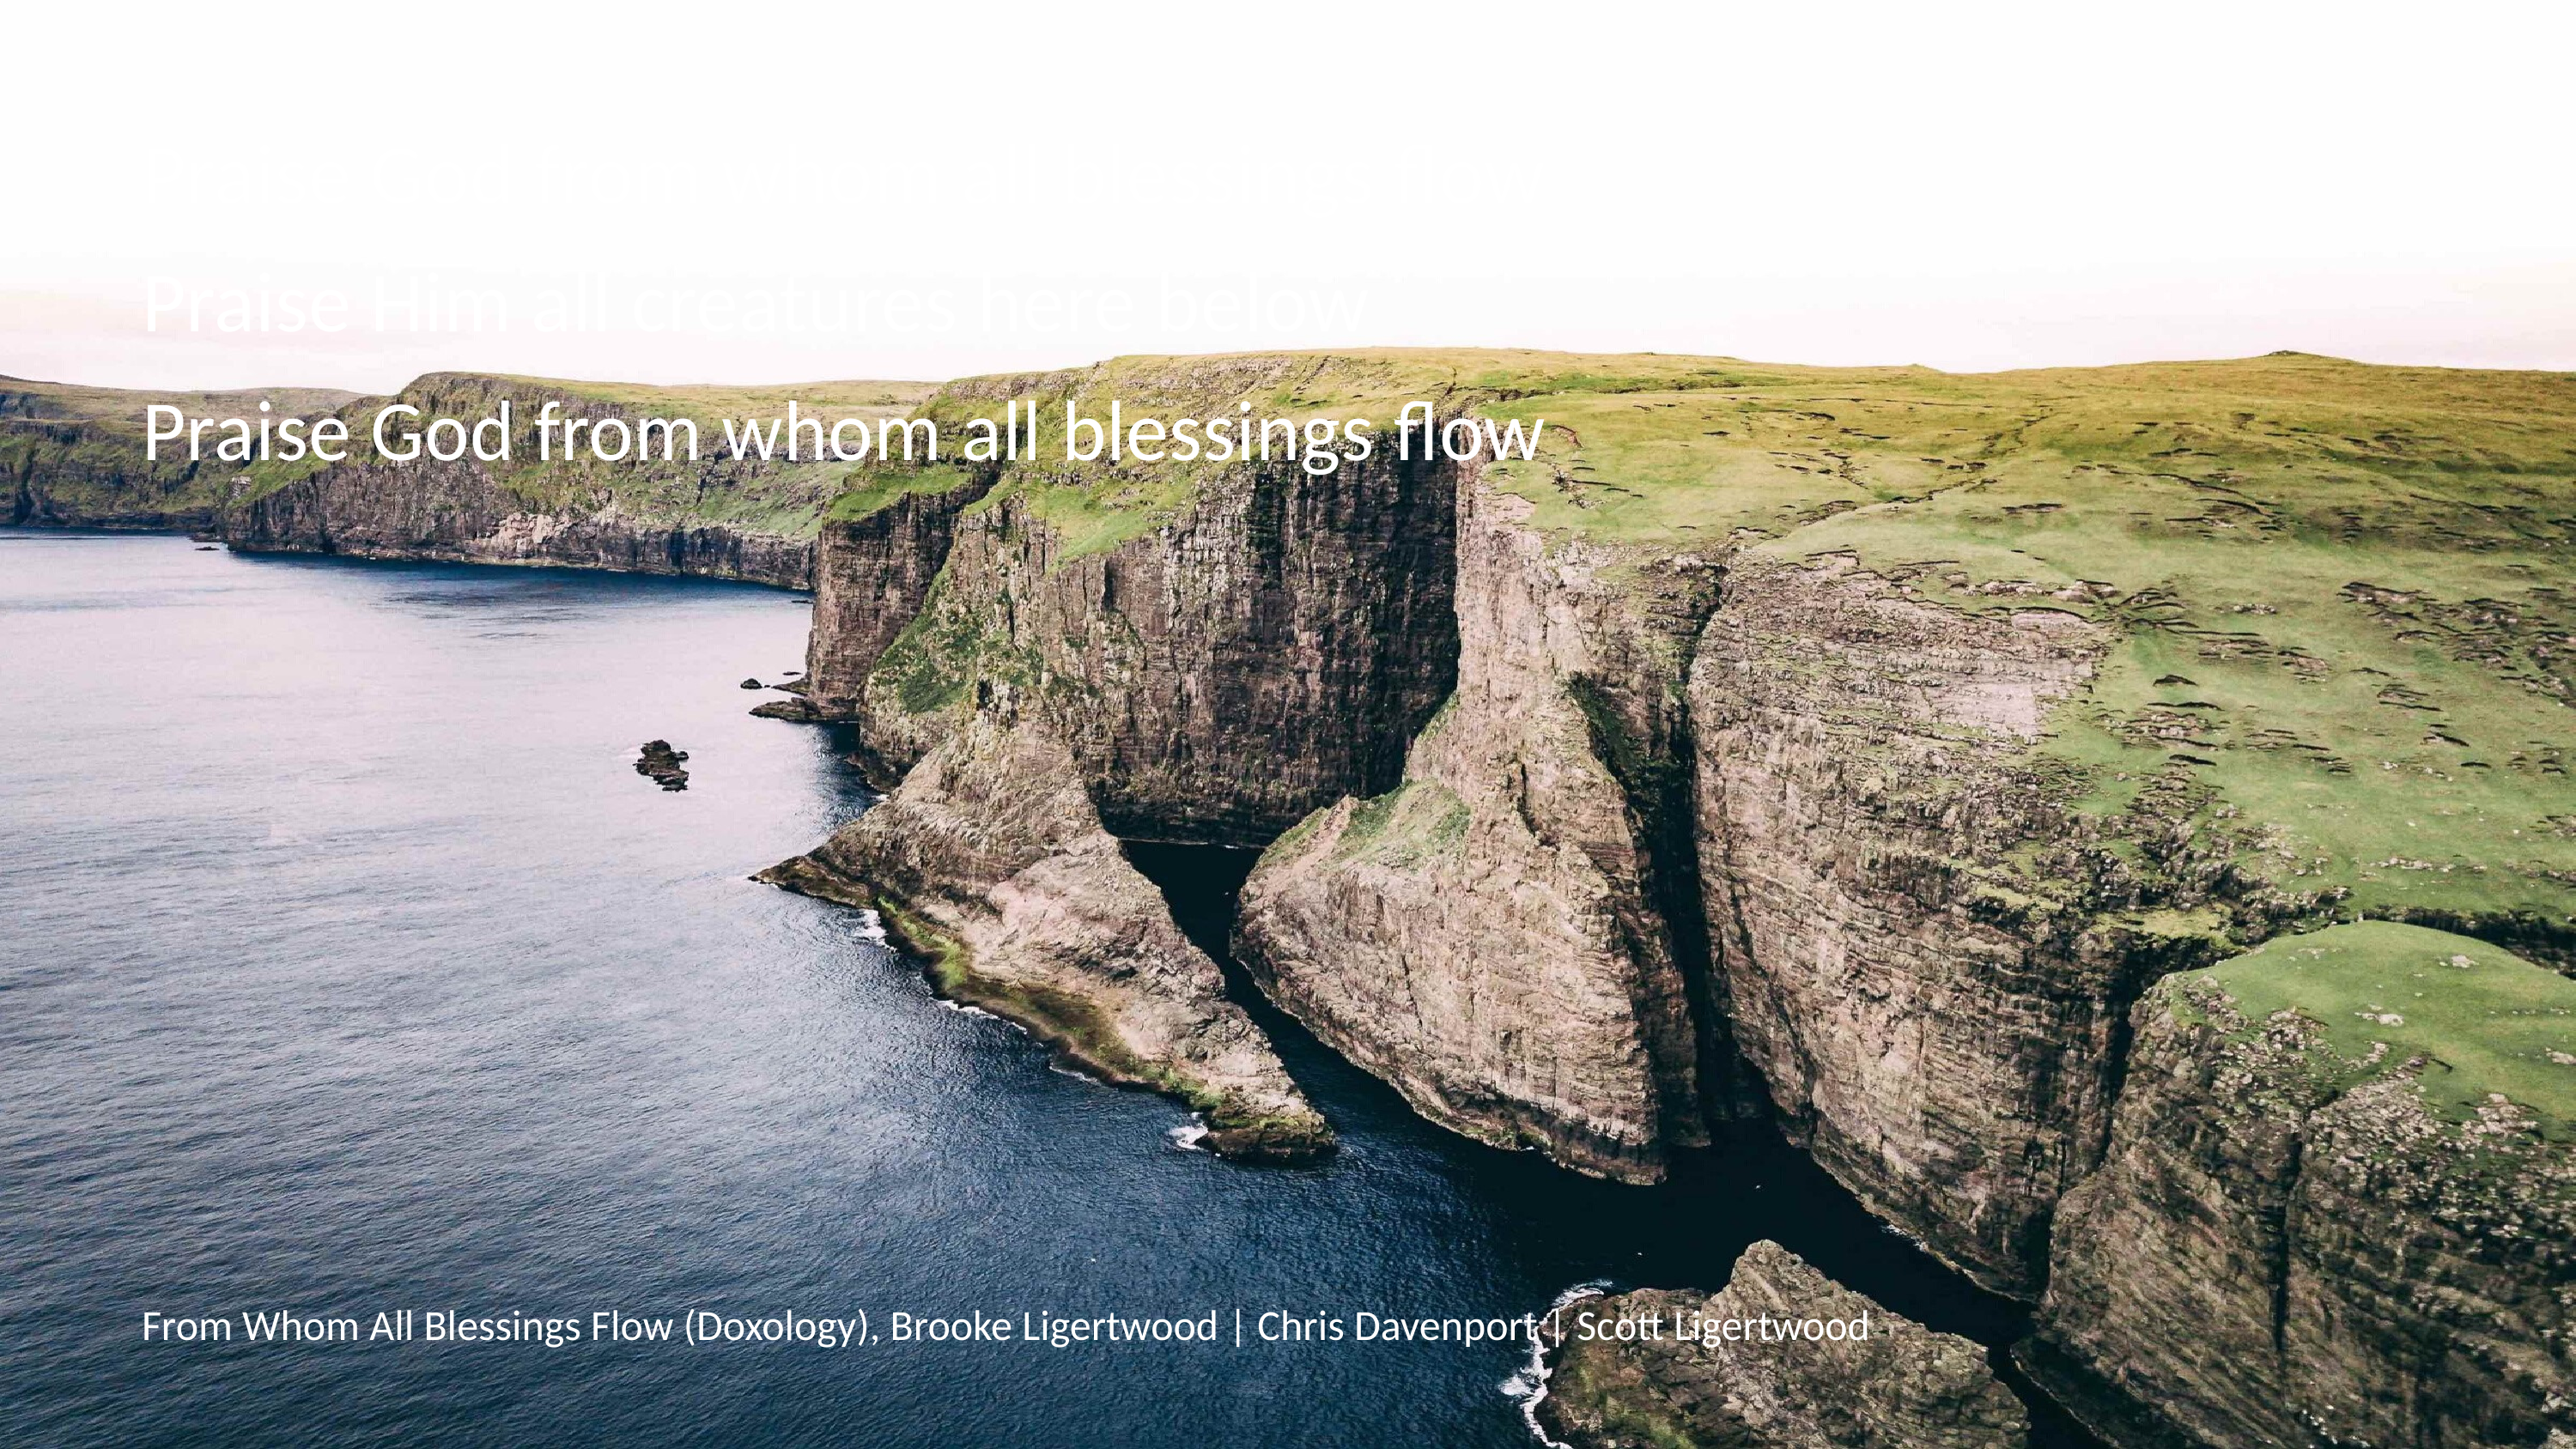

Praise God from whom all blessings flow
Praise Him all creatures here below
Praise God from whom all blessings flow

# From Whom All Blessings Flow (Doxology), Brooke Ligertwood | Chris Davenport | Scott Ligertwood